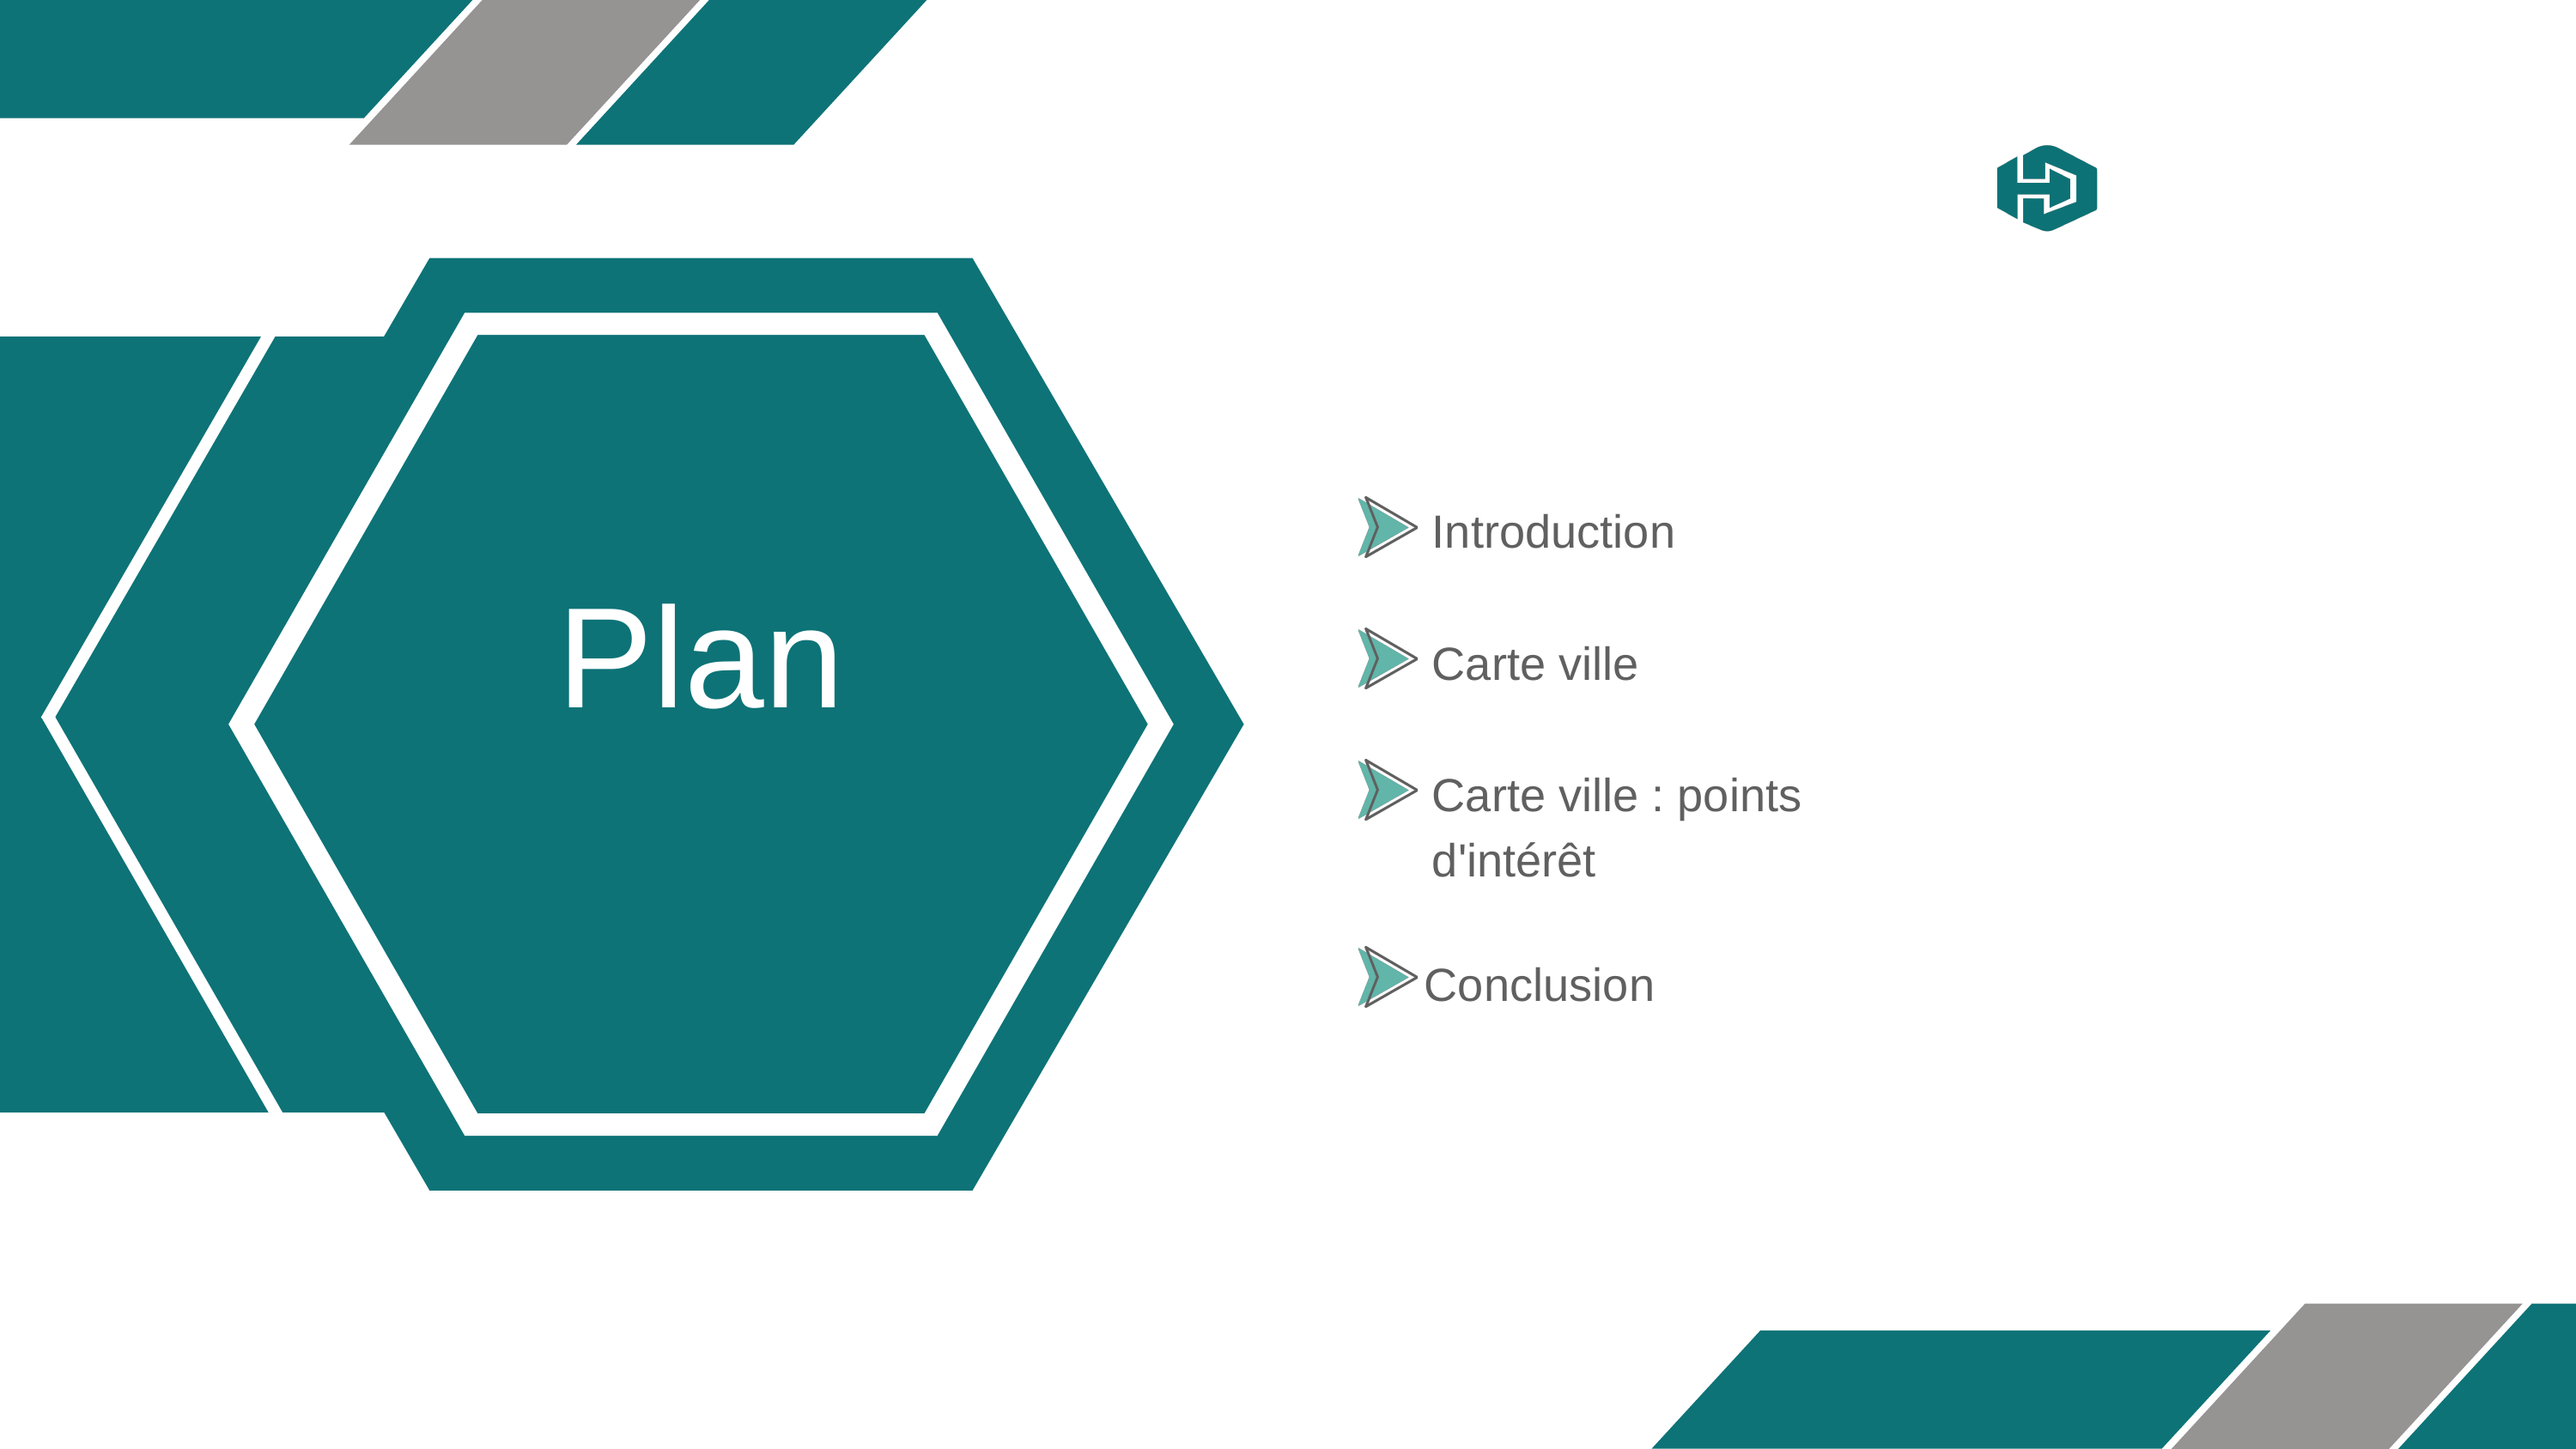

Introduction

Plan
Carte ville

Carte ville : points d'intérêt

Conclusion